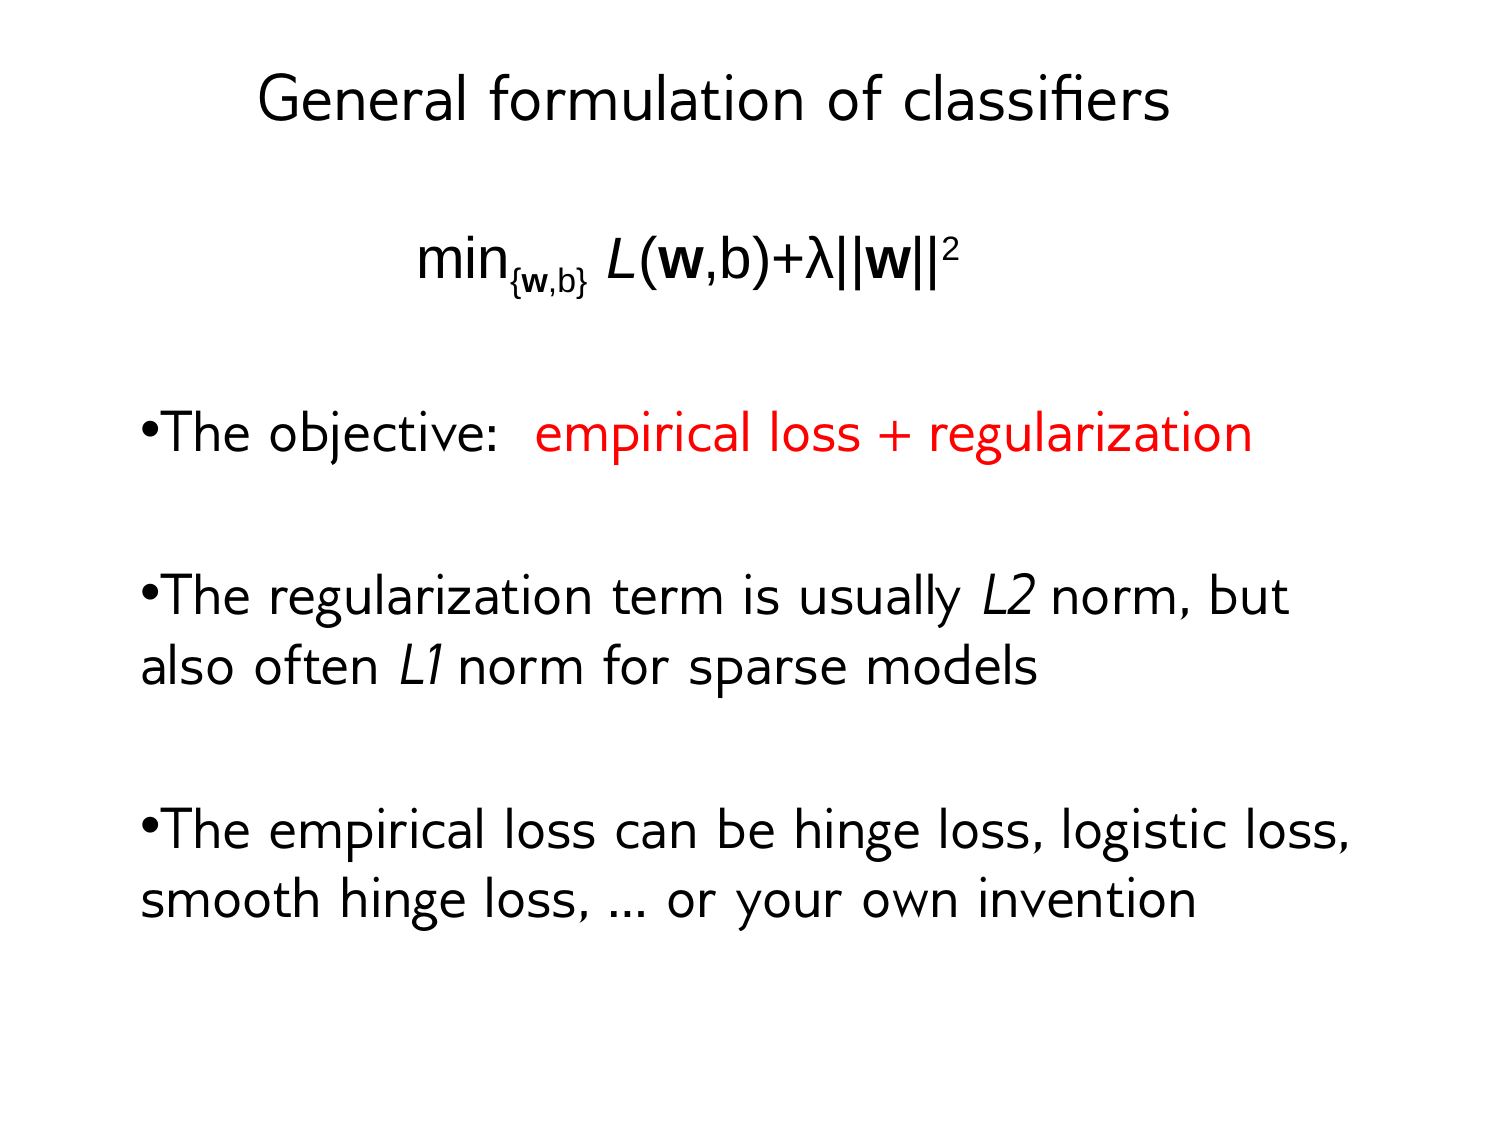

# General formulation of classifiers
                 min{w,b}  L(w,b)+λ||w||2

The objective:  empirical loss + regularization

The regularization term is usually L2 norm, but also often L1 norm for sparse models

The empirical loss can be hinge loss, logistic loss, smooth hinge loss, … or your own invention